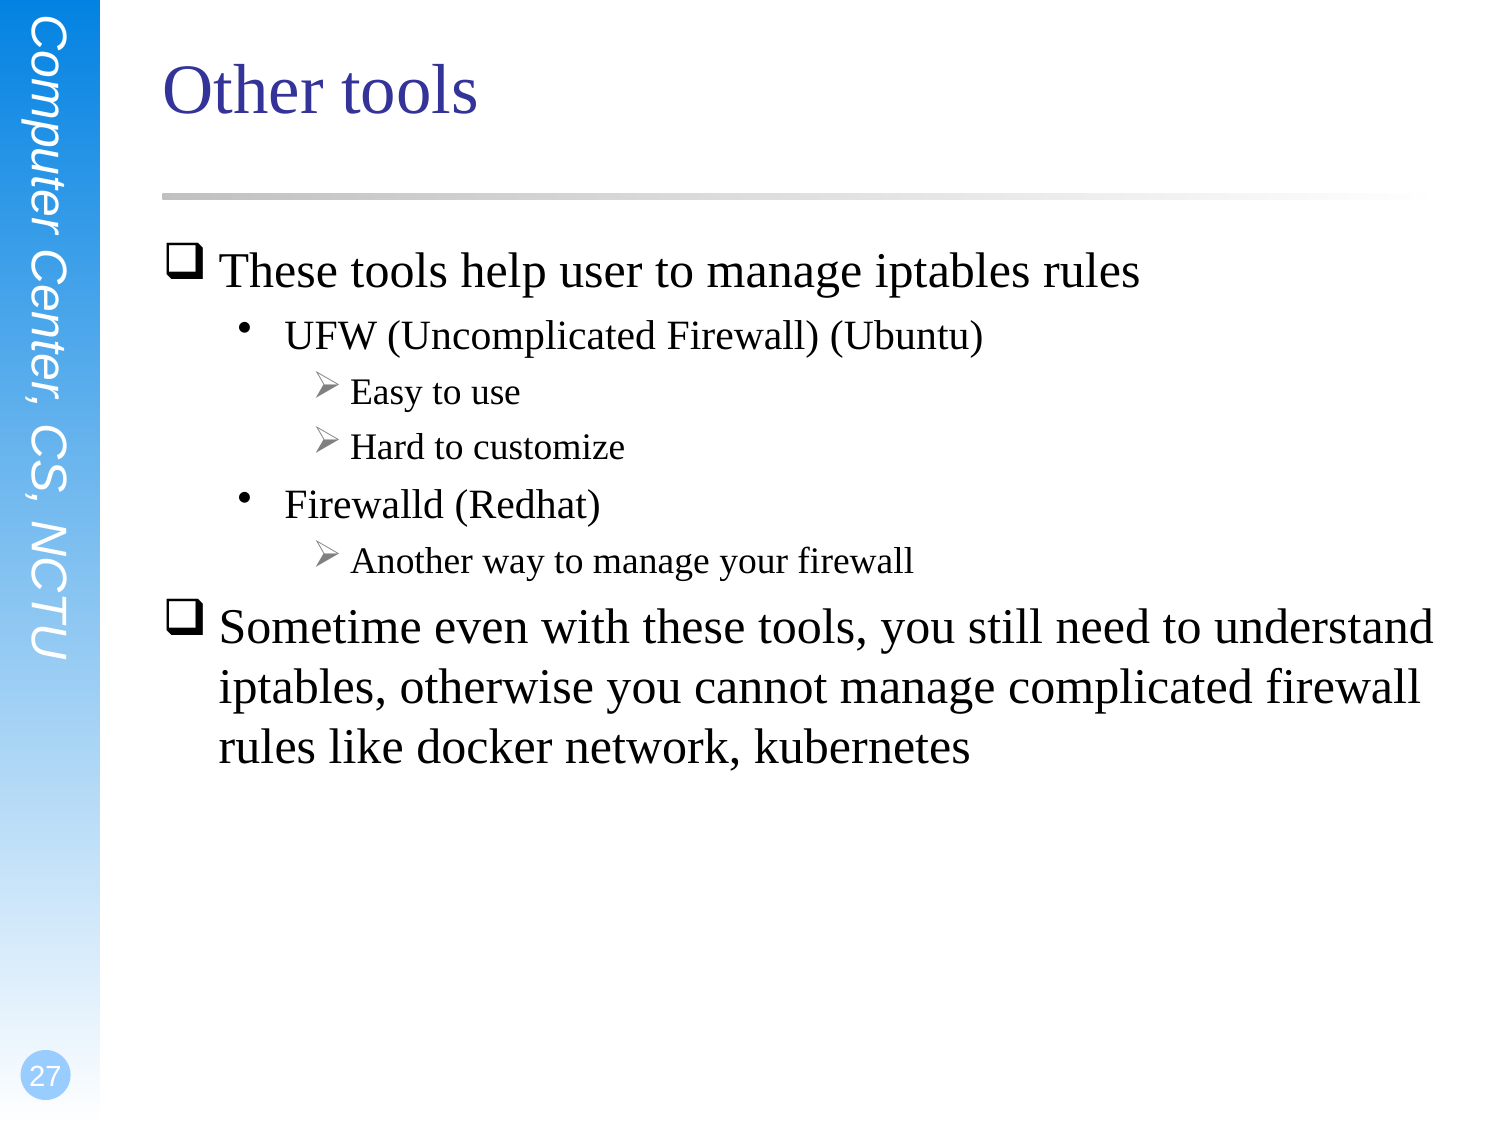

# Other tools
These tools help user to manage iptables rules
UFW (Uncomplicated Firewall) (Ubuntu)
Easy to use
Hard to customize
Firewalld (Redhat)
Another way to manage your firewall
Sometime even with these tools, you still need to understand iptables, otherwise you cannot manage complicated firewall rules like docker network, kubernetes